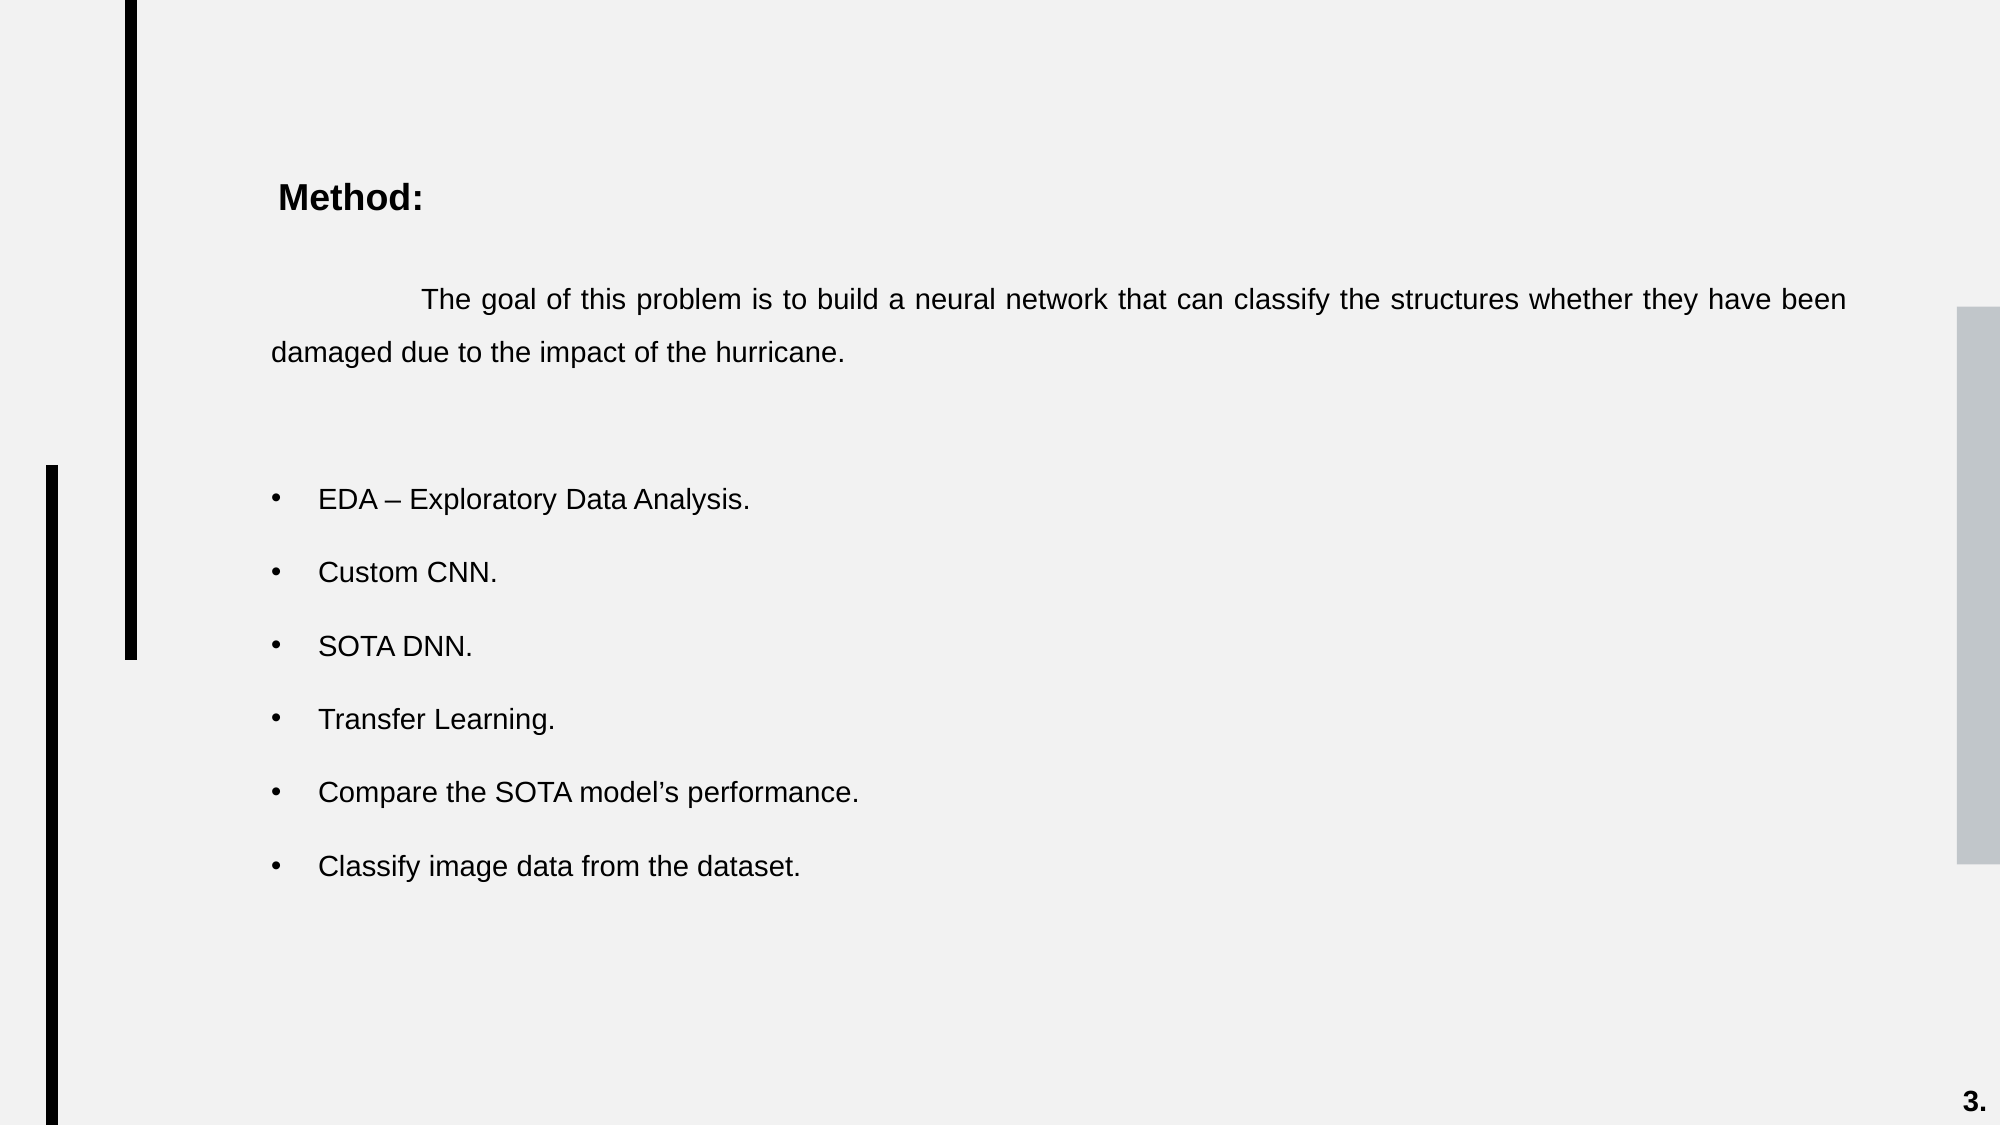

Method:
	The goal of this problem is to build a neural network that can classify the structures whether they have been damaged due to the impact of the hurricane.

EDA – Exploratory Data Analysis.
Custom CNN.
SOTA DNN.
Transfer Learning.
Compare the SOTA model’s performance.
Classify image data from the dataset.

3.